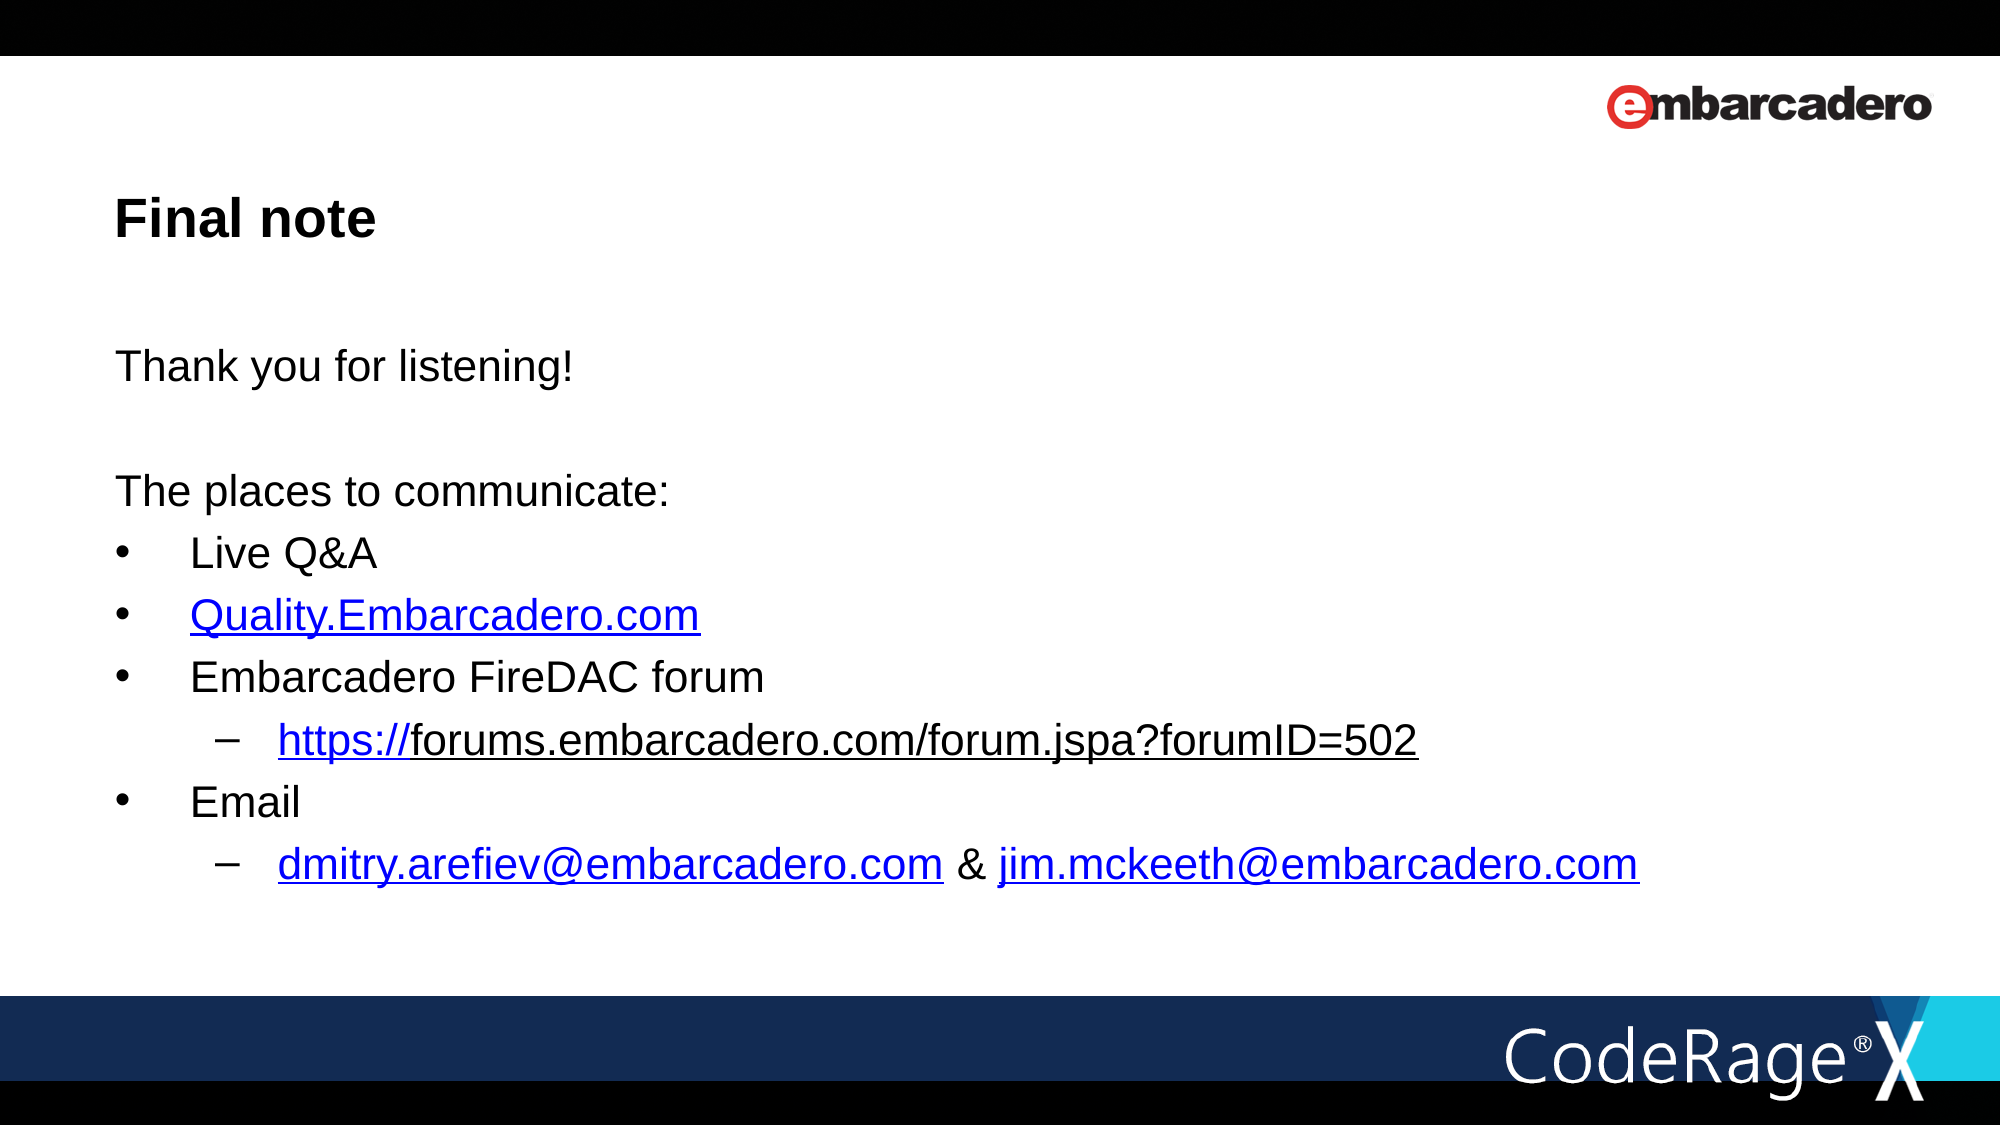

# Final note
Thank you for listening!

The places to communicate:
Live Q&A
Quality.Embarcadero.com
Embarcadero FireDAC forum
https://forums.embarcadero.com/forum.jspa?forumID=502
Email
dmitry.arefiev@embarcadero.com & jim.mckeeth@embarcadero.com